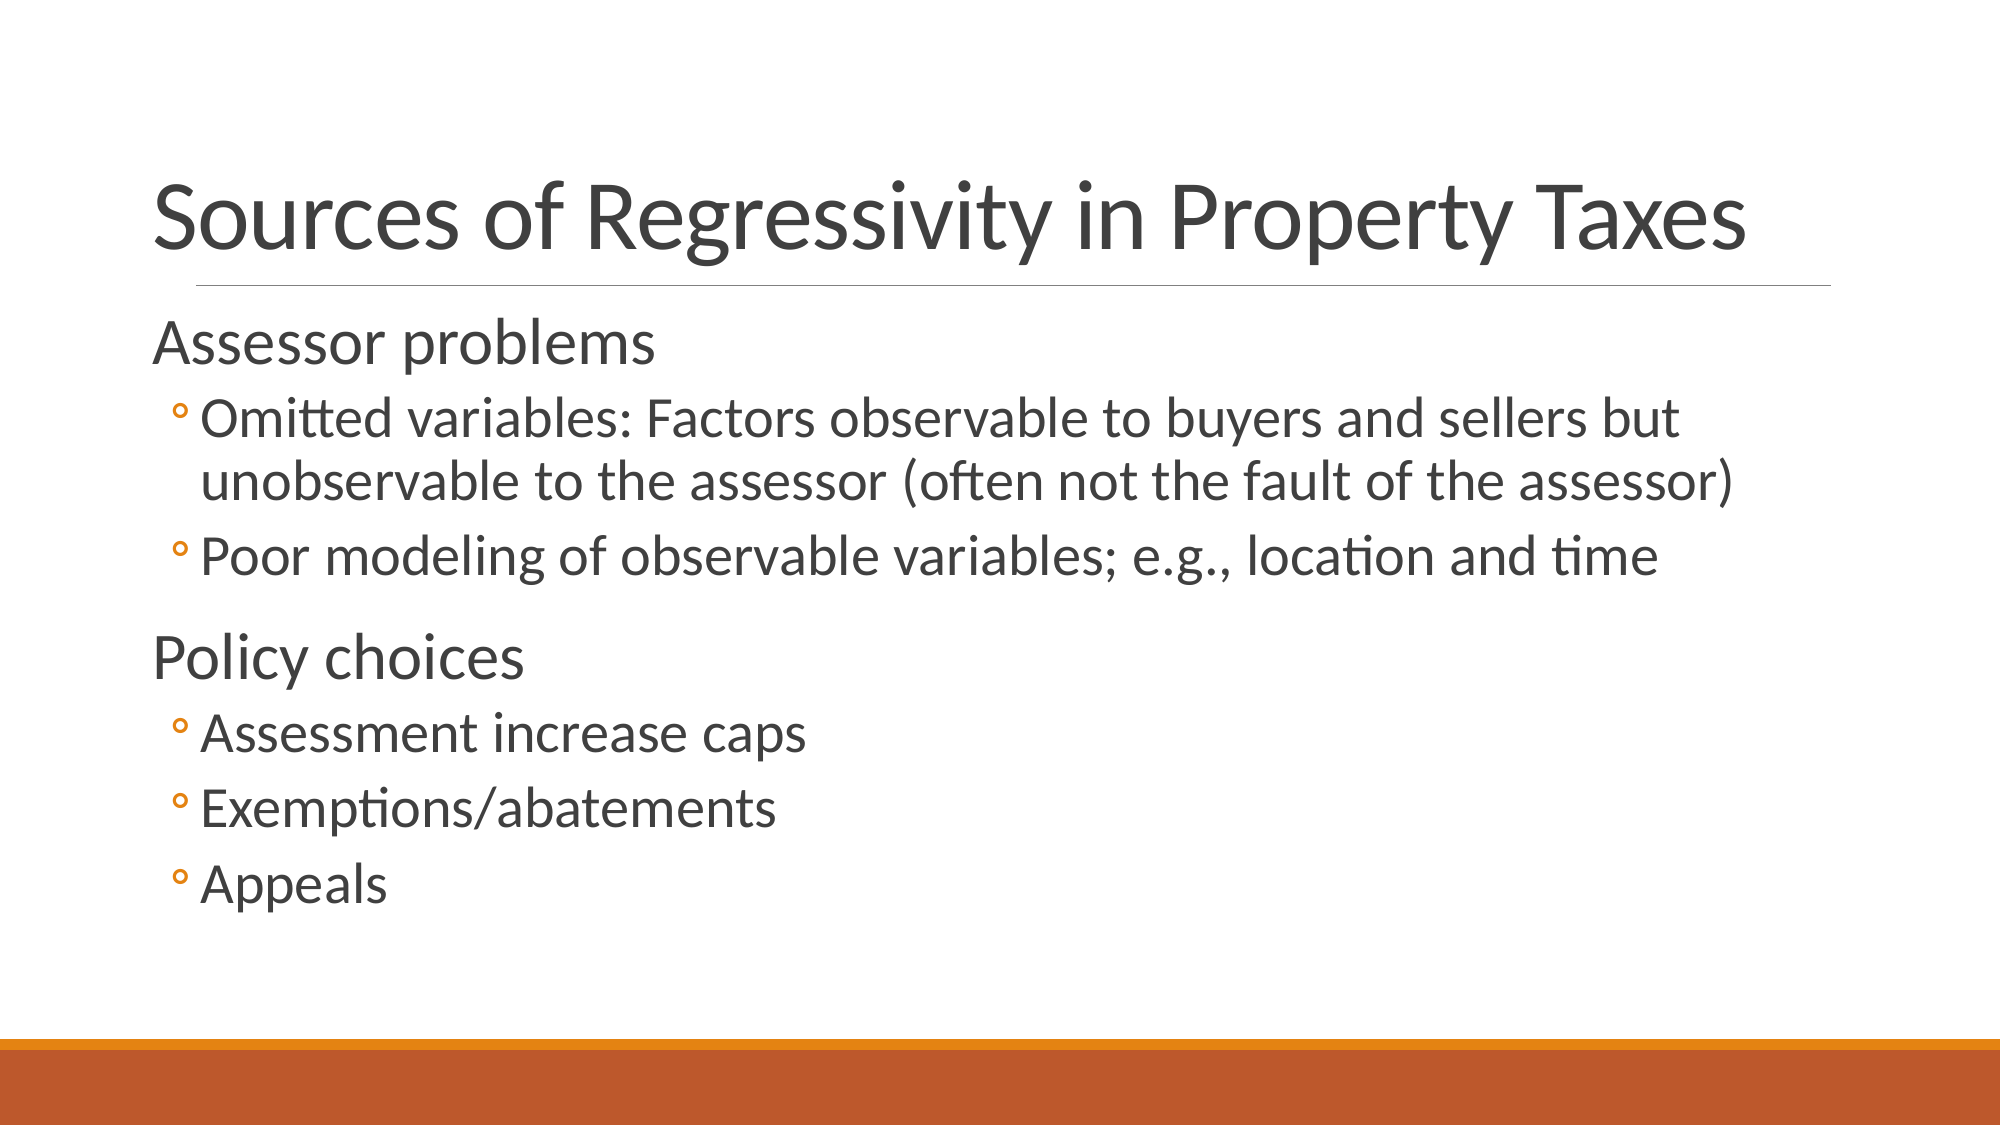

# Sources of Regressivity in Property Taxes
Assessor problems
Omitted variables: Factors observable to buyers and sellers but unobservable to the assessor (often not the fault of the assessor)
Poor modeling of observable variables; e.g., location and time
Policy choices
Assessment increase caps
Exemptions/abatements
Appeals